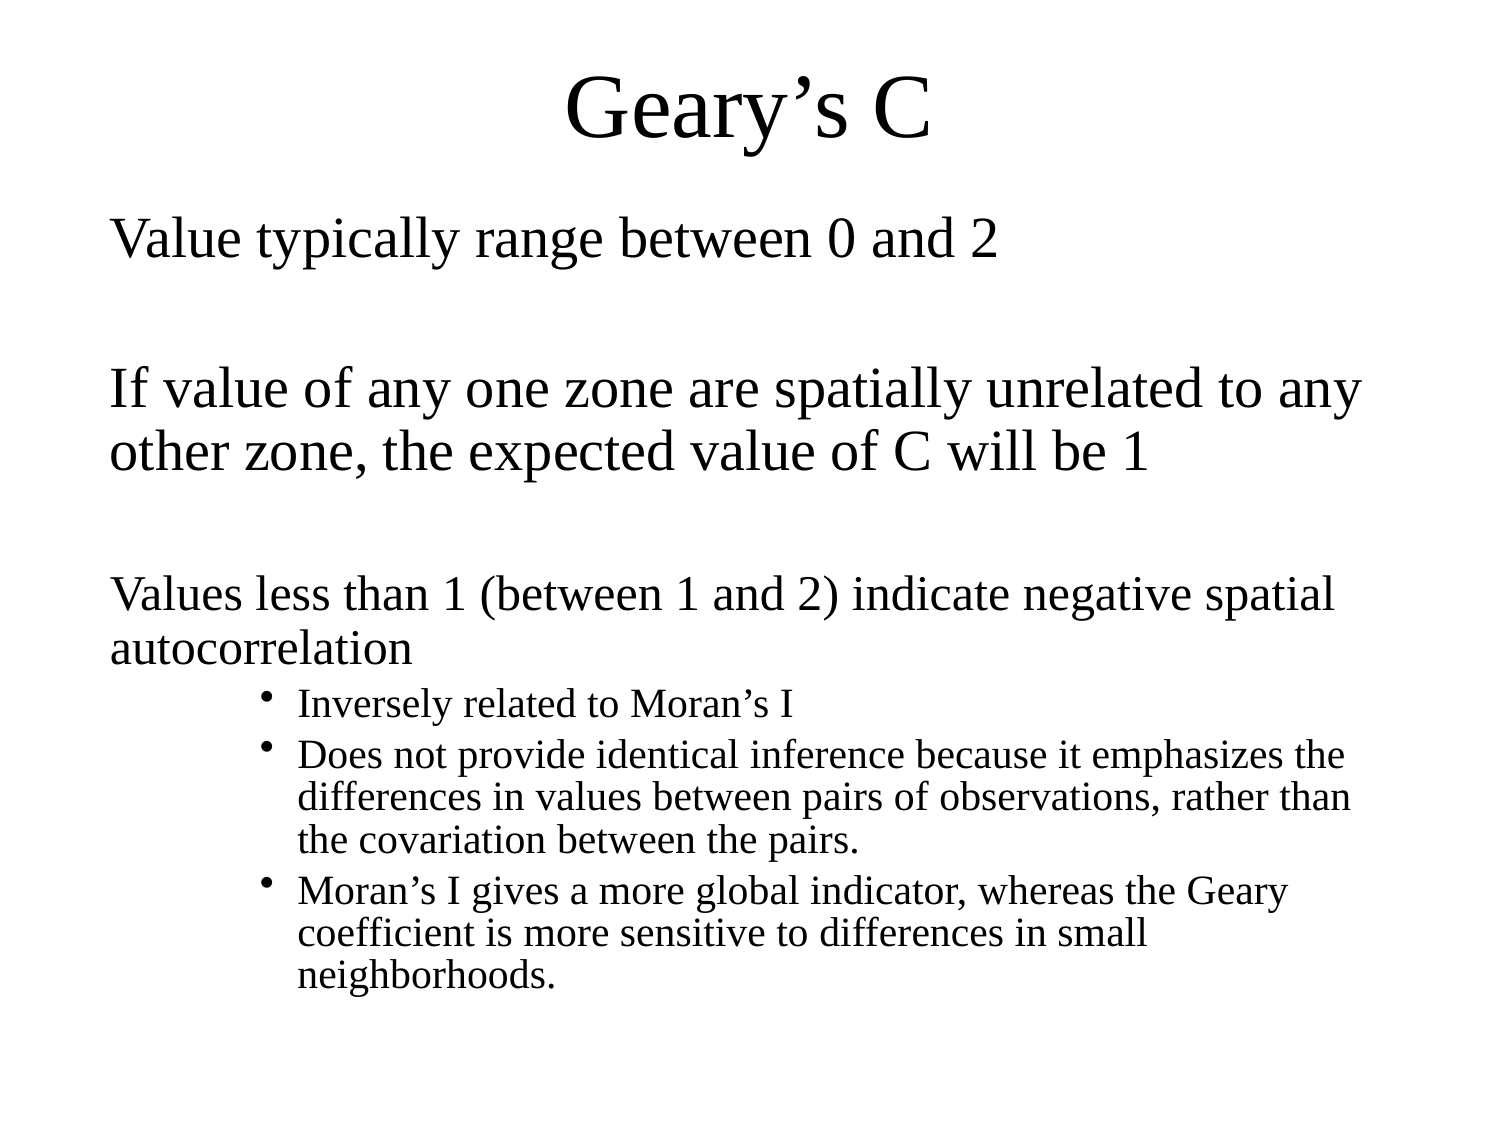

# Geary’s C
Value typically range between 0 and 2

If value of any one zone are spatially unrelated to any other zone, the expected value of C will be 1

Values less than 1 (between 1 and 2) indicate negative spatial autocorrelation
Inversely related to Moran’s I
Does not provide identical inference because it emphasizes the differences in values between pairs of observations, rather than the covariation between the pairs.
Moran’s I gives a more global indicator, whereas the Geary coefficient is more sensitive to differences in small neighborhoods.